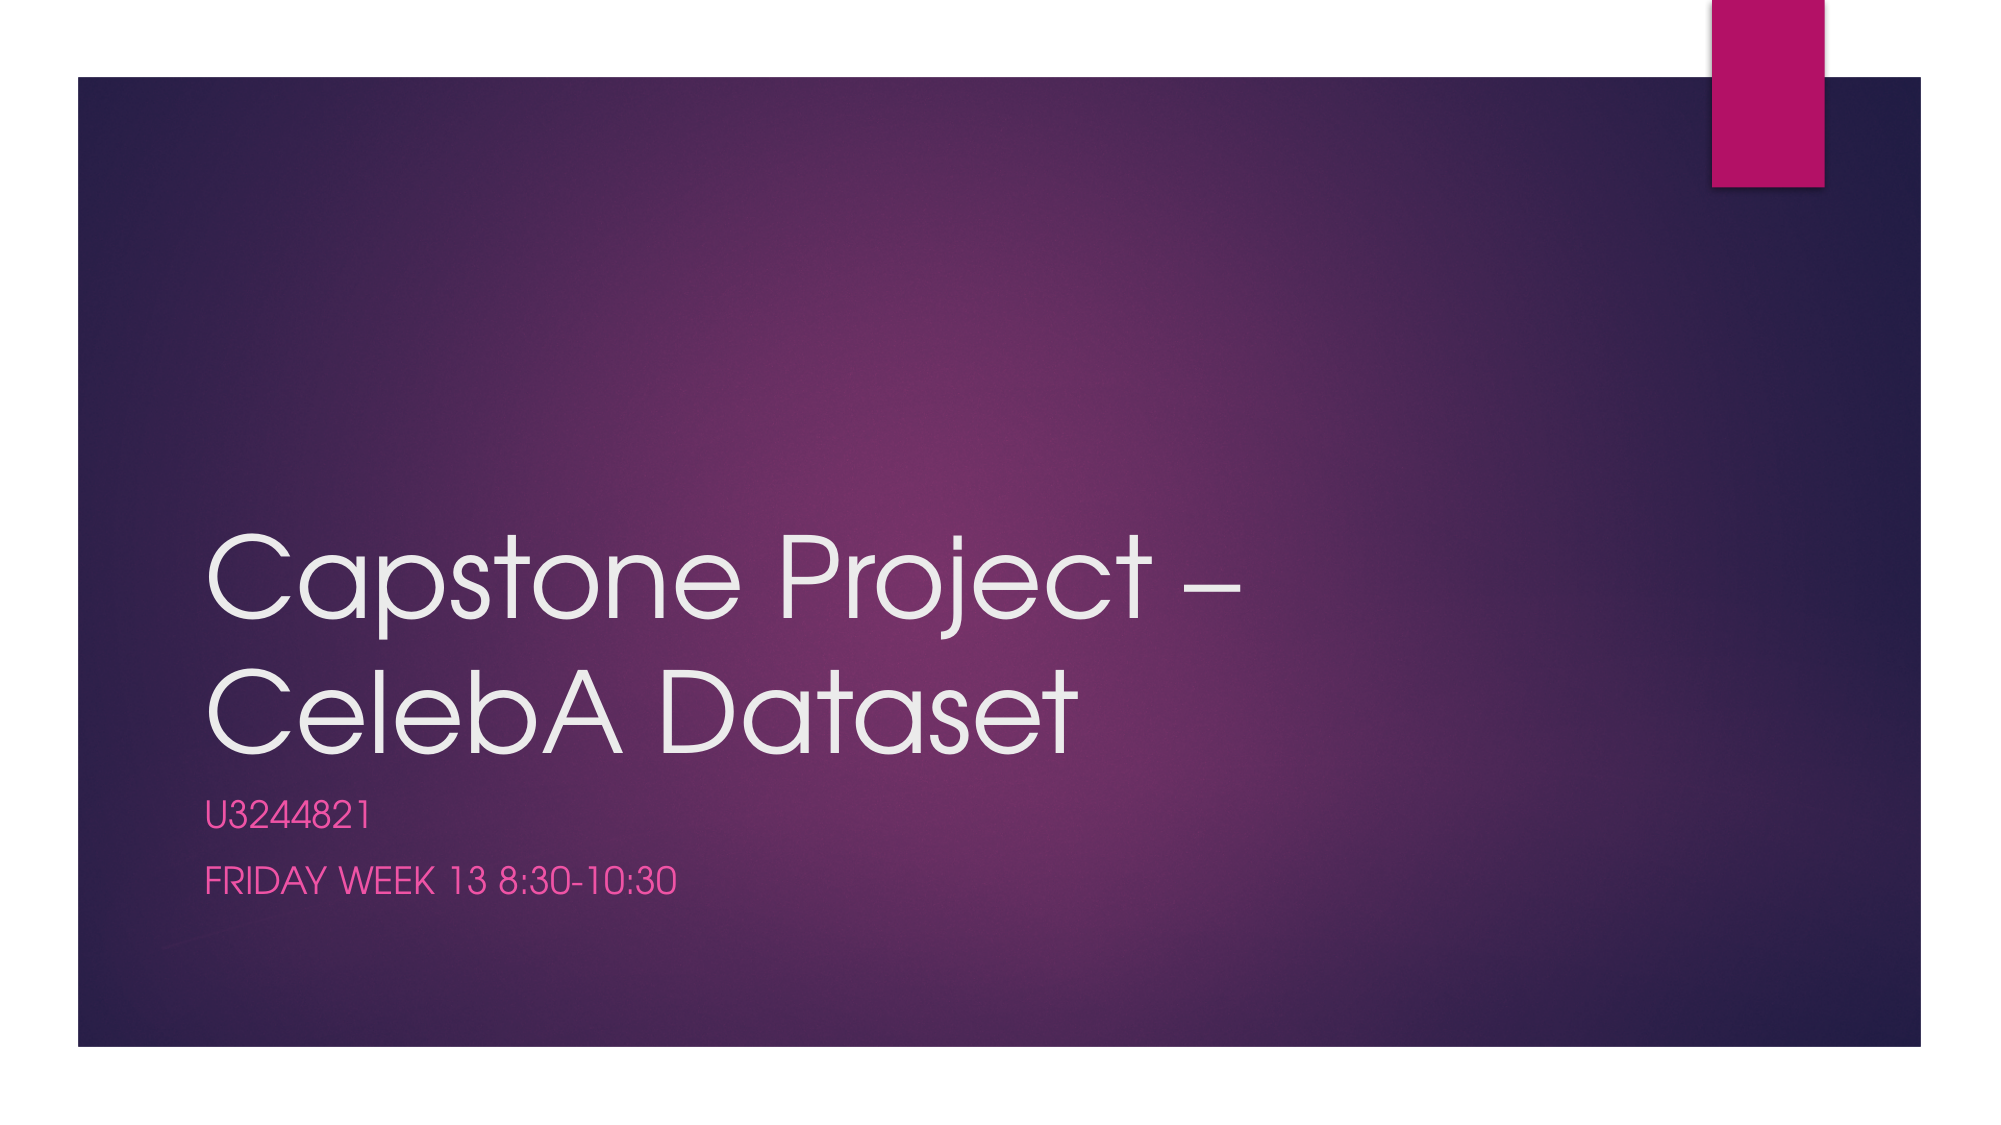

# Capstone Project – CelebA Dataset
U3244821
Friday week 13 8:30-10:30